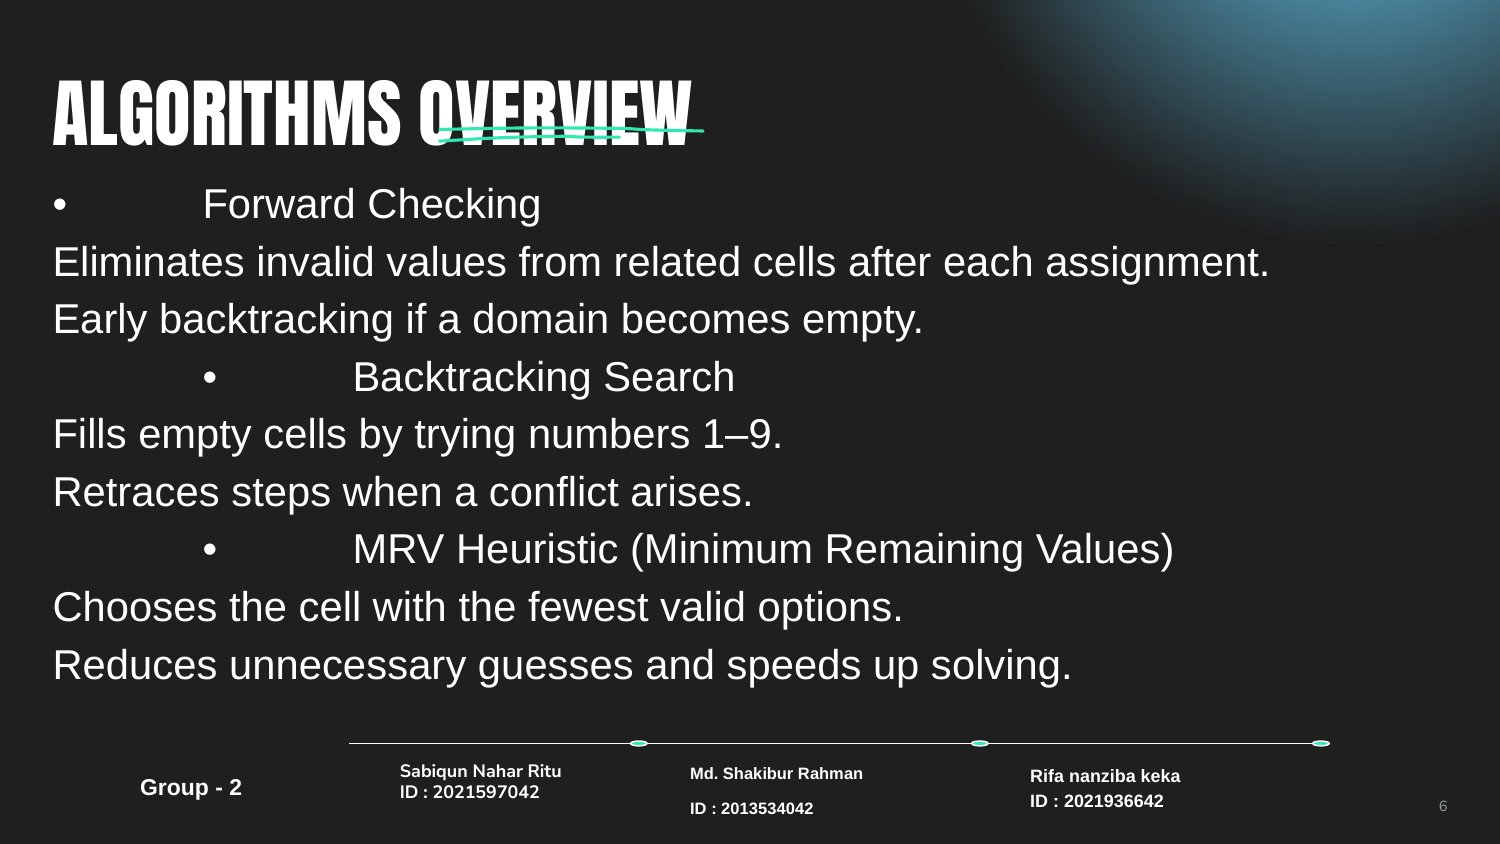

# ALGORITHMS OVERVIEW

•	Forward Checking
Eliminates invalid values from related cells after each assignment.
Early backtracking if a domain becomes empty.
	•	Backtracking Search
Fills empty cells by trying numbers 1–9.
Retraces steps when a conflict arises.
	•	MRV Heuristic (Minimum Remaining Values)
Chooses the cell with the fewest valid options.
Reduces unnecessary guesses and speeds up solving.

Group - 2
Sabiqun Nahar Ritu
ID : 2021597042
Md. Shakibur Rahman
ID : 2013534042
Rifa nanziba keka
ID : 2021936642